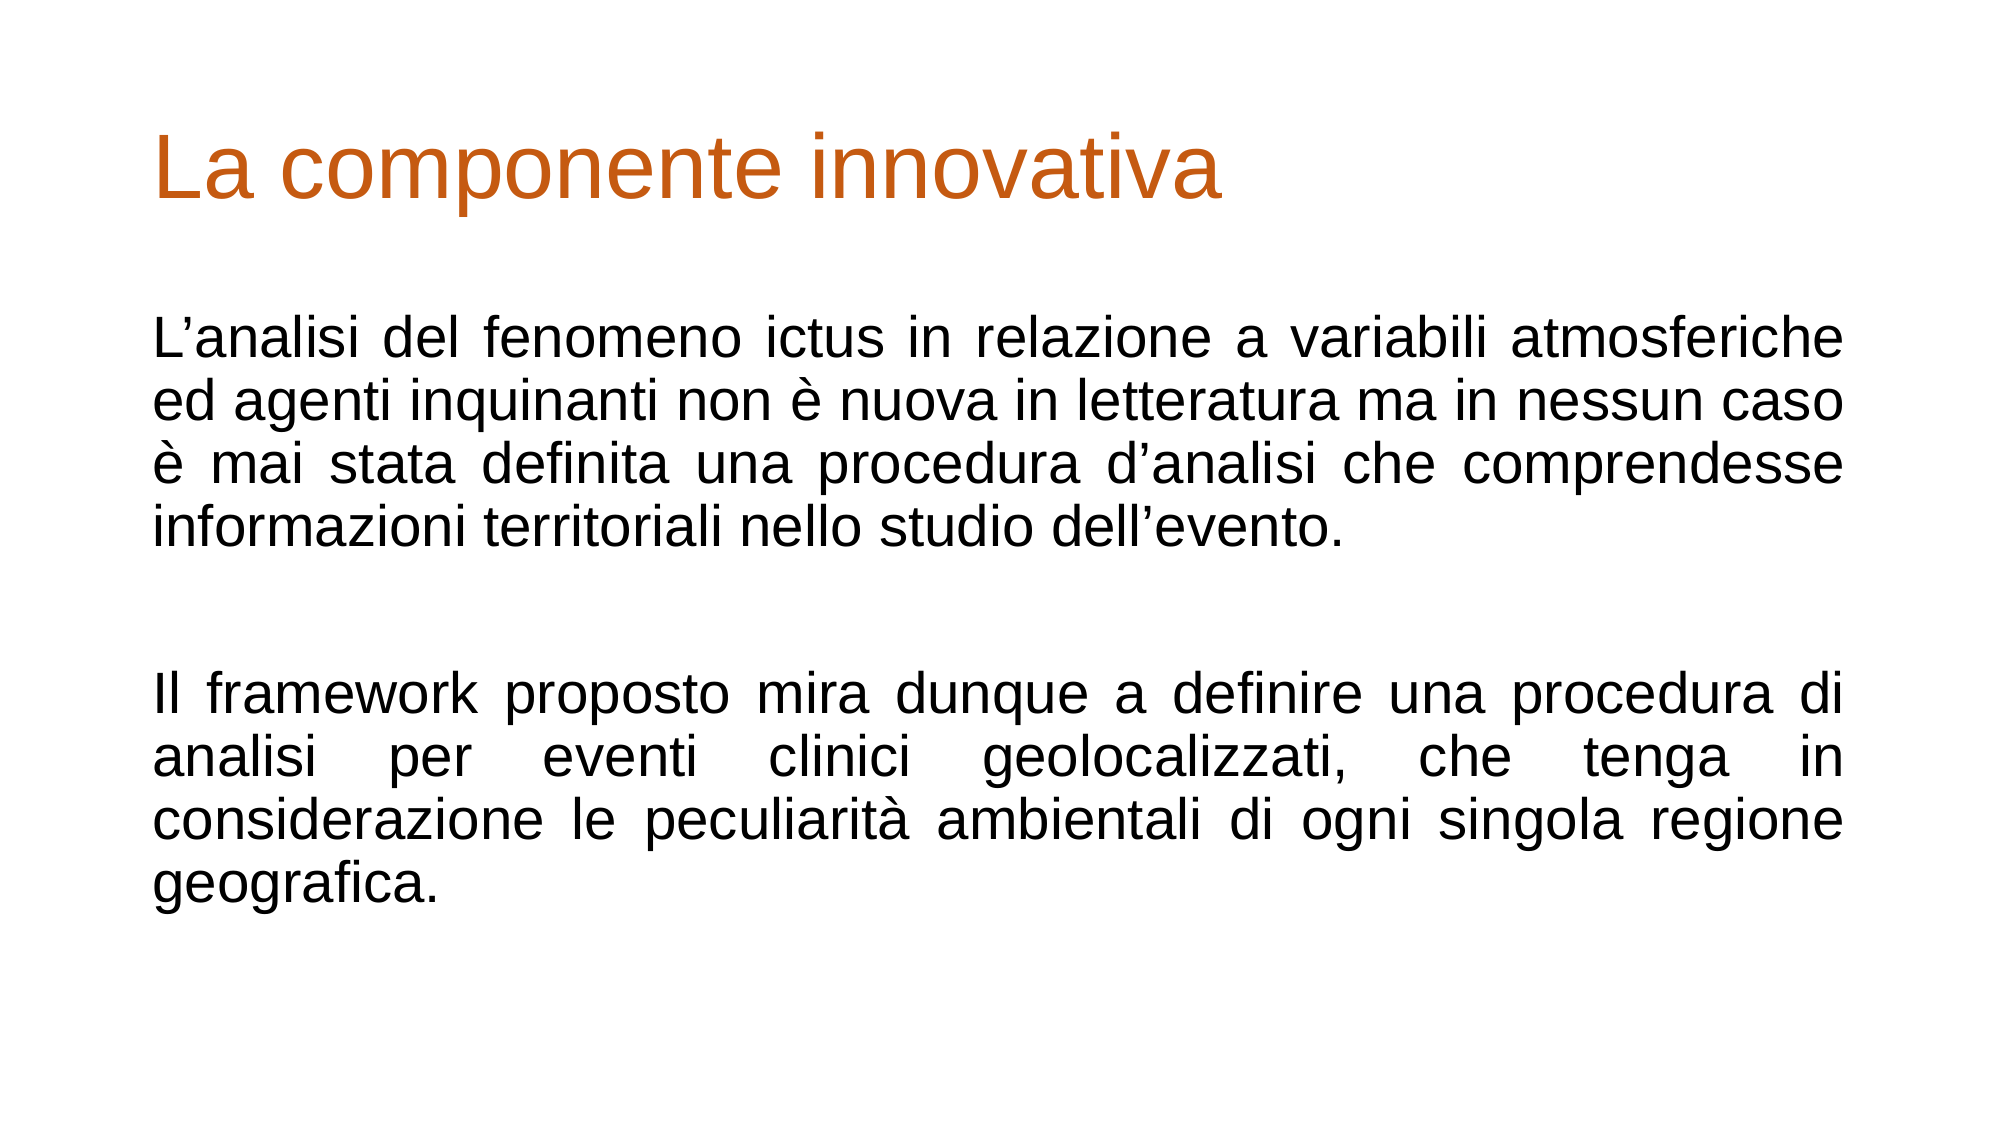

# La componente innovativa
L’analisi del fenomeno ictus in relazione a variabili atmosferiche ed agenti inquinanti non è nuova in letteratura ma in nessun caso è mai stata definita una procedura d’analisi che comprendesse informazioni territoriali nello studio dell’evento.

Il framework proposto mira dunque a definire una procedura di analisi per eventi clinici geolocalizzati, che tenga in considerazione le peculiarità ambientali di ogni singola regione geografica.